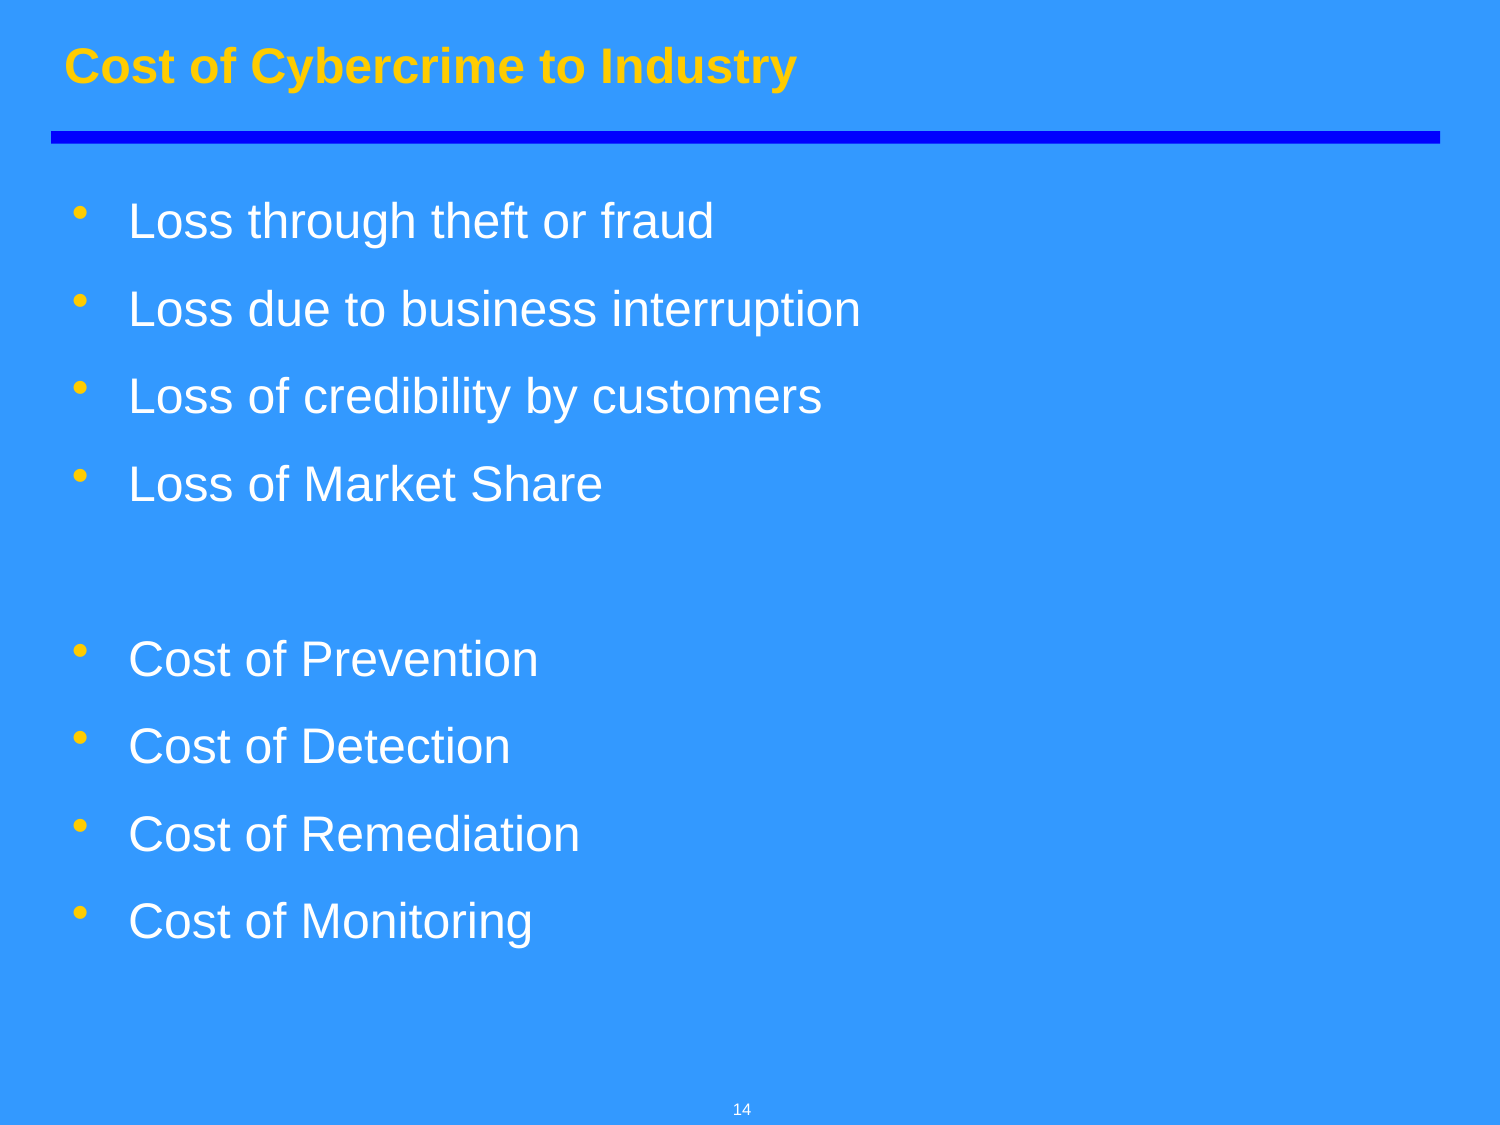

# Cost of Cybercrime to Industry
Loss through theft or fraud
Loss due to business interruption
Loss of credibility by customers
Loss of Market Share

Cost of Prevention
Cost of Detection
Cost of Remediation
Cost of Monitoring

14